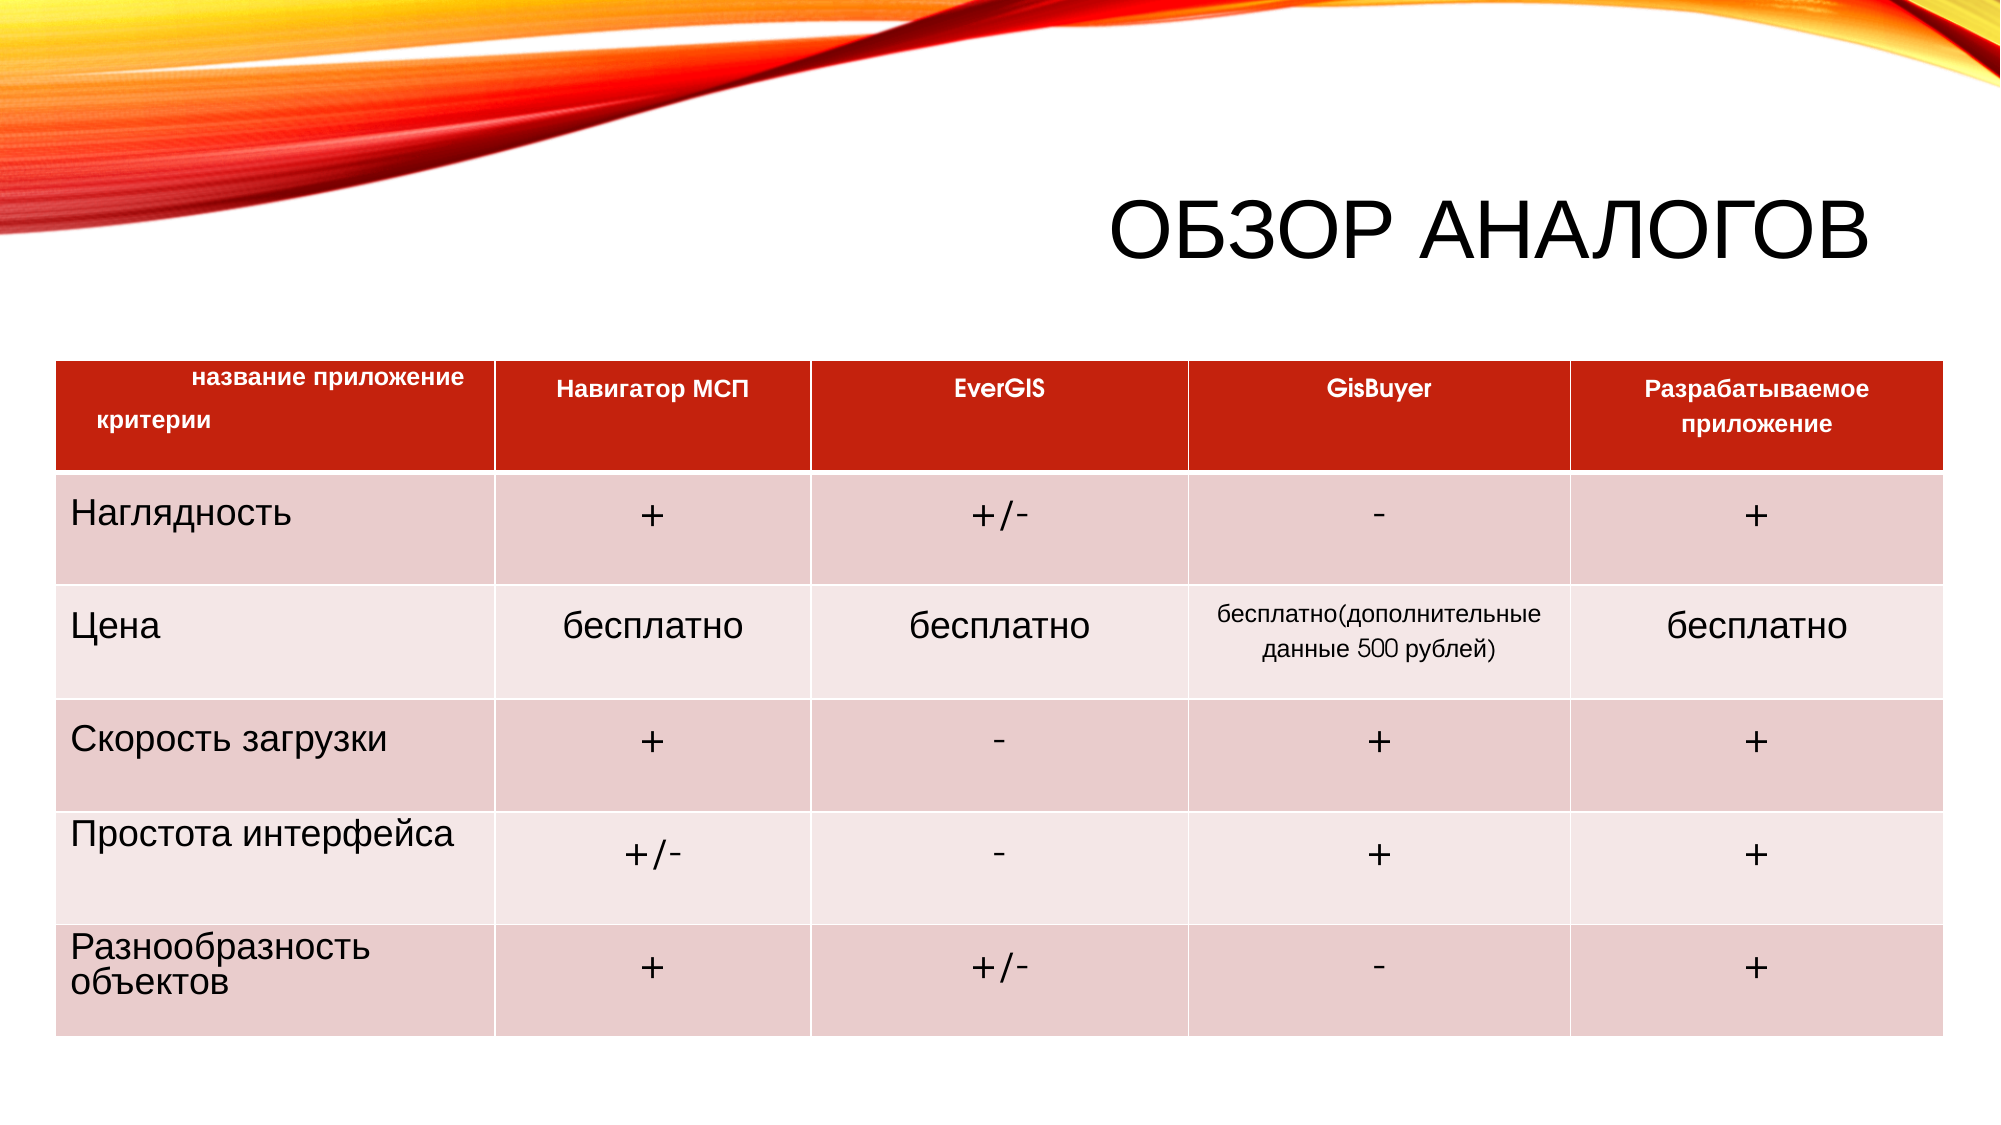

# Обзор аналогов
| название приложение критерии | Навигатор МСП | EverGIS | GisBuyer | Разрабатываемое приложение |
| --- | --- | --- | --- | --- |
| Наглядность | + | +/- | - | + |
| Цена | бесплатно | бесплатно | бесплатно(дополнительные данные 500 рублей) | бесплатно |
| Скорость загрузки | + | - | + | + |
| Простота интерфейса | +/- | - | + | + |
| Разнообразность объектов | + | +/- | - | + |